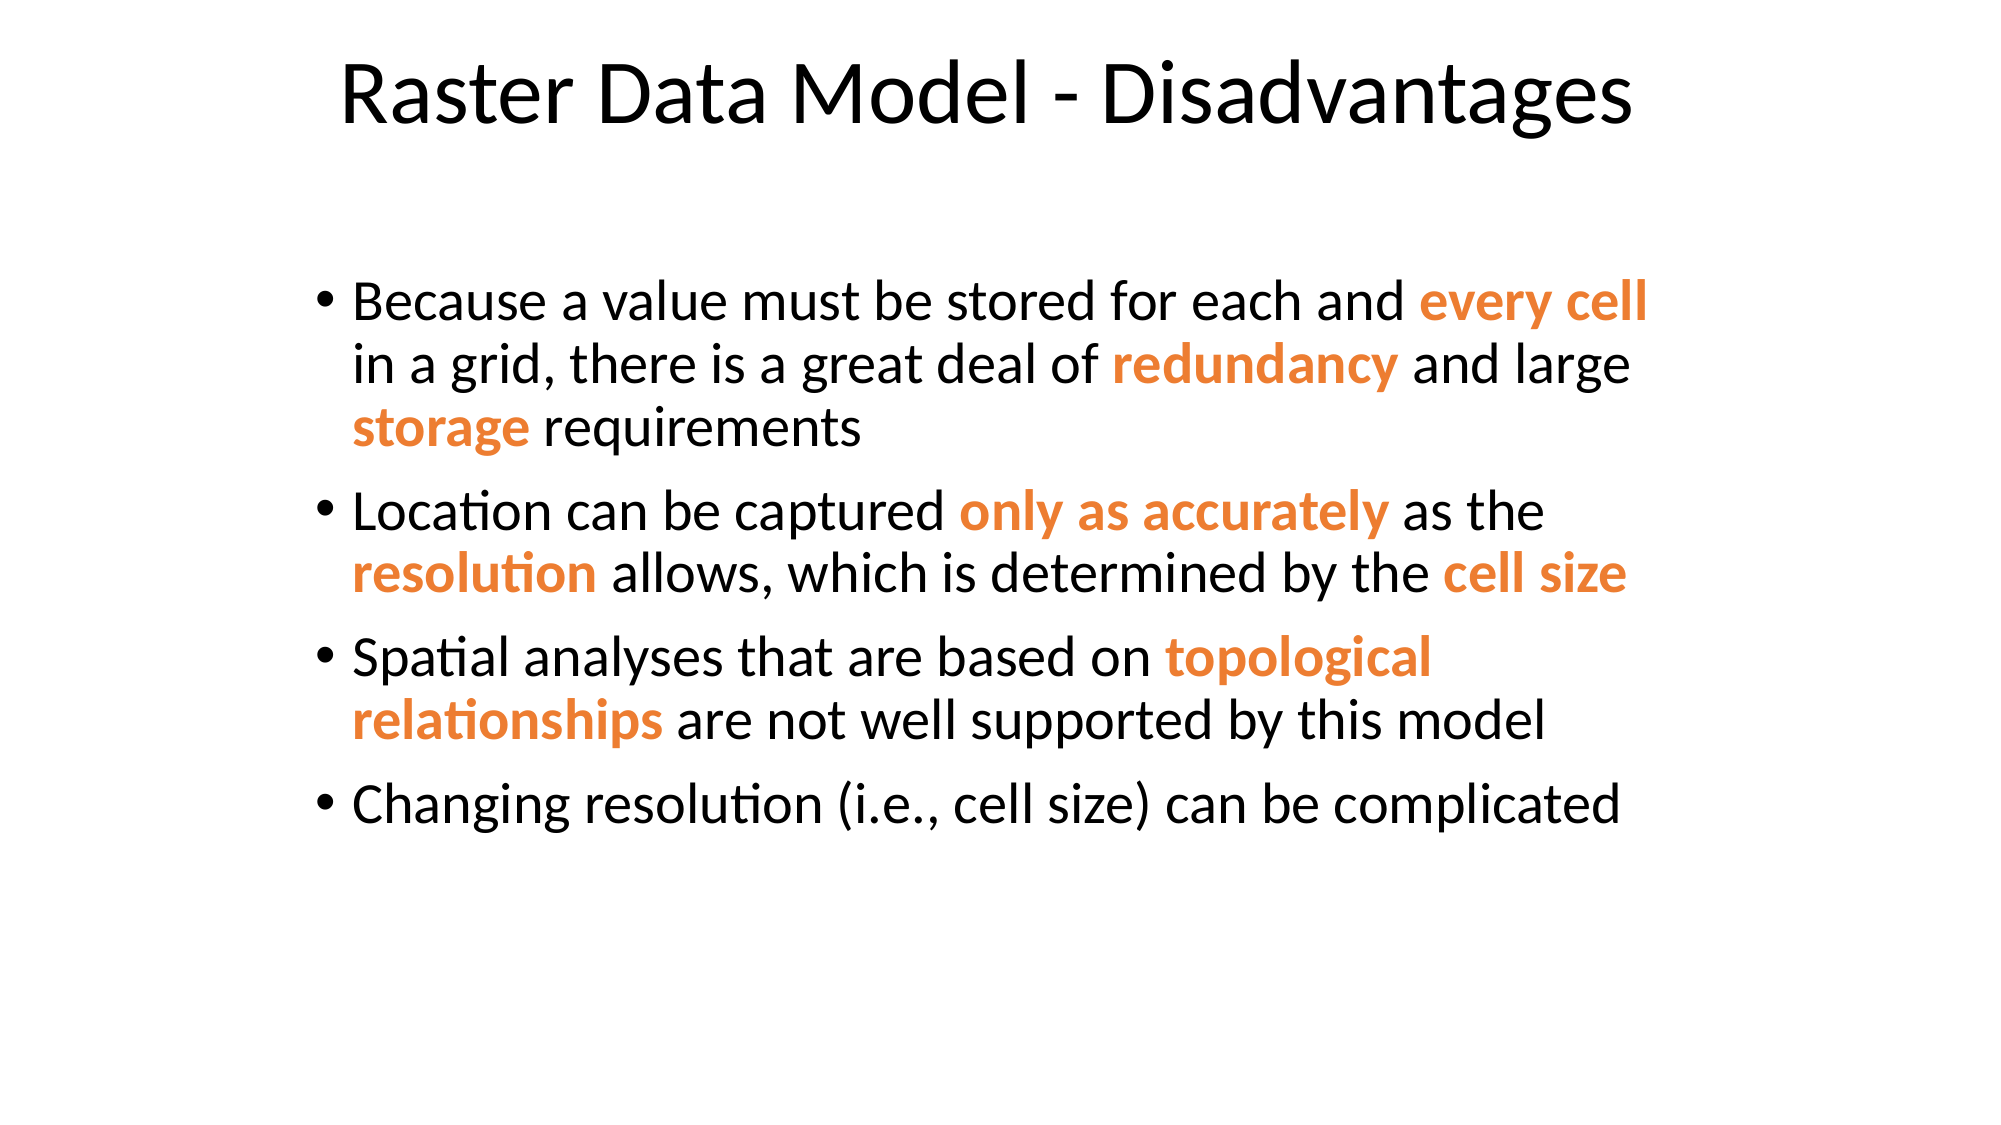

# Raster Data Model - Disadvantages
Because a value must be stored for each and every cell in a grid, there is a great deal of redundancy and large storage requirements
Location can be captured only as accurately as the resolution allows, which is determined by the cell size
Spatial analyses that are based on topological relationships are not well supported by this model
Changing resolution (i.e., cell size) can be complicated